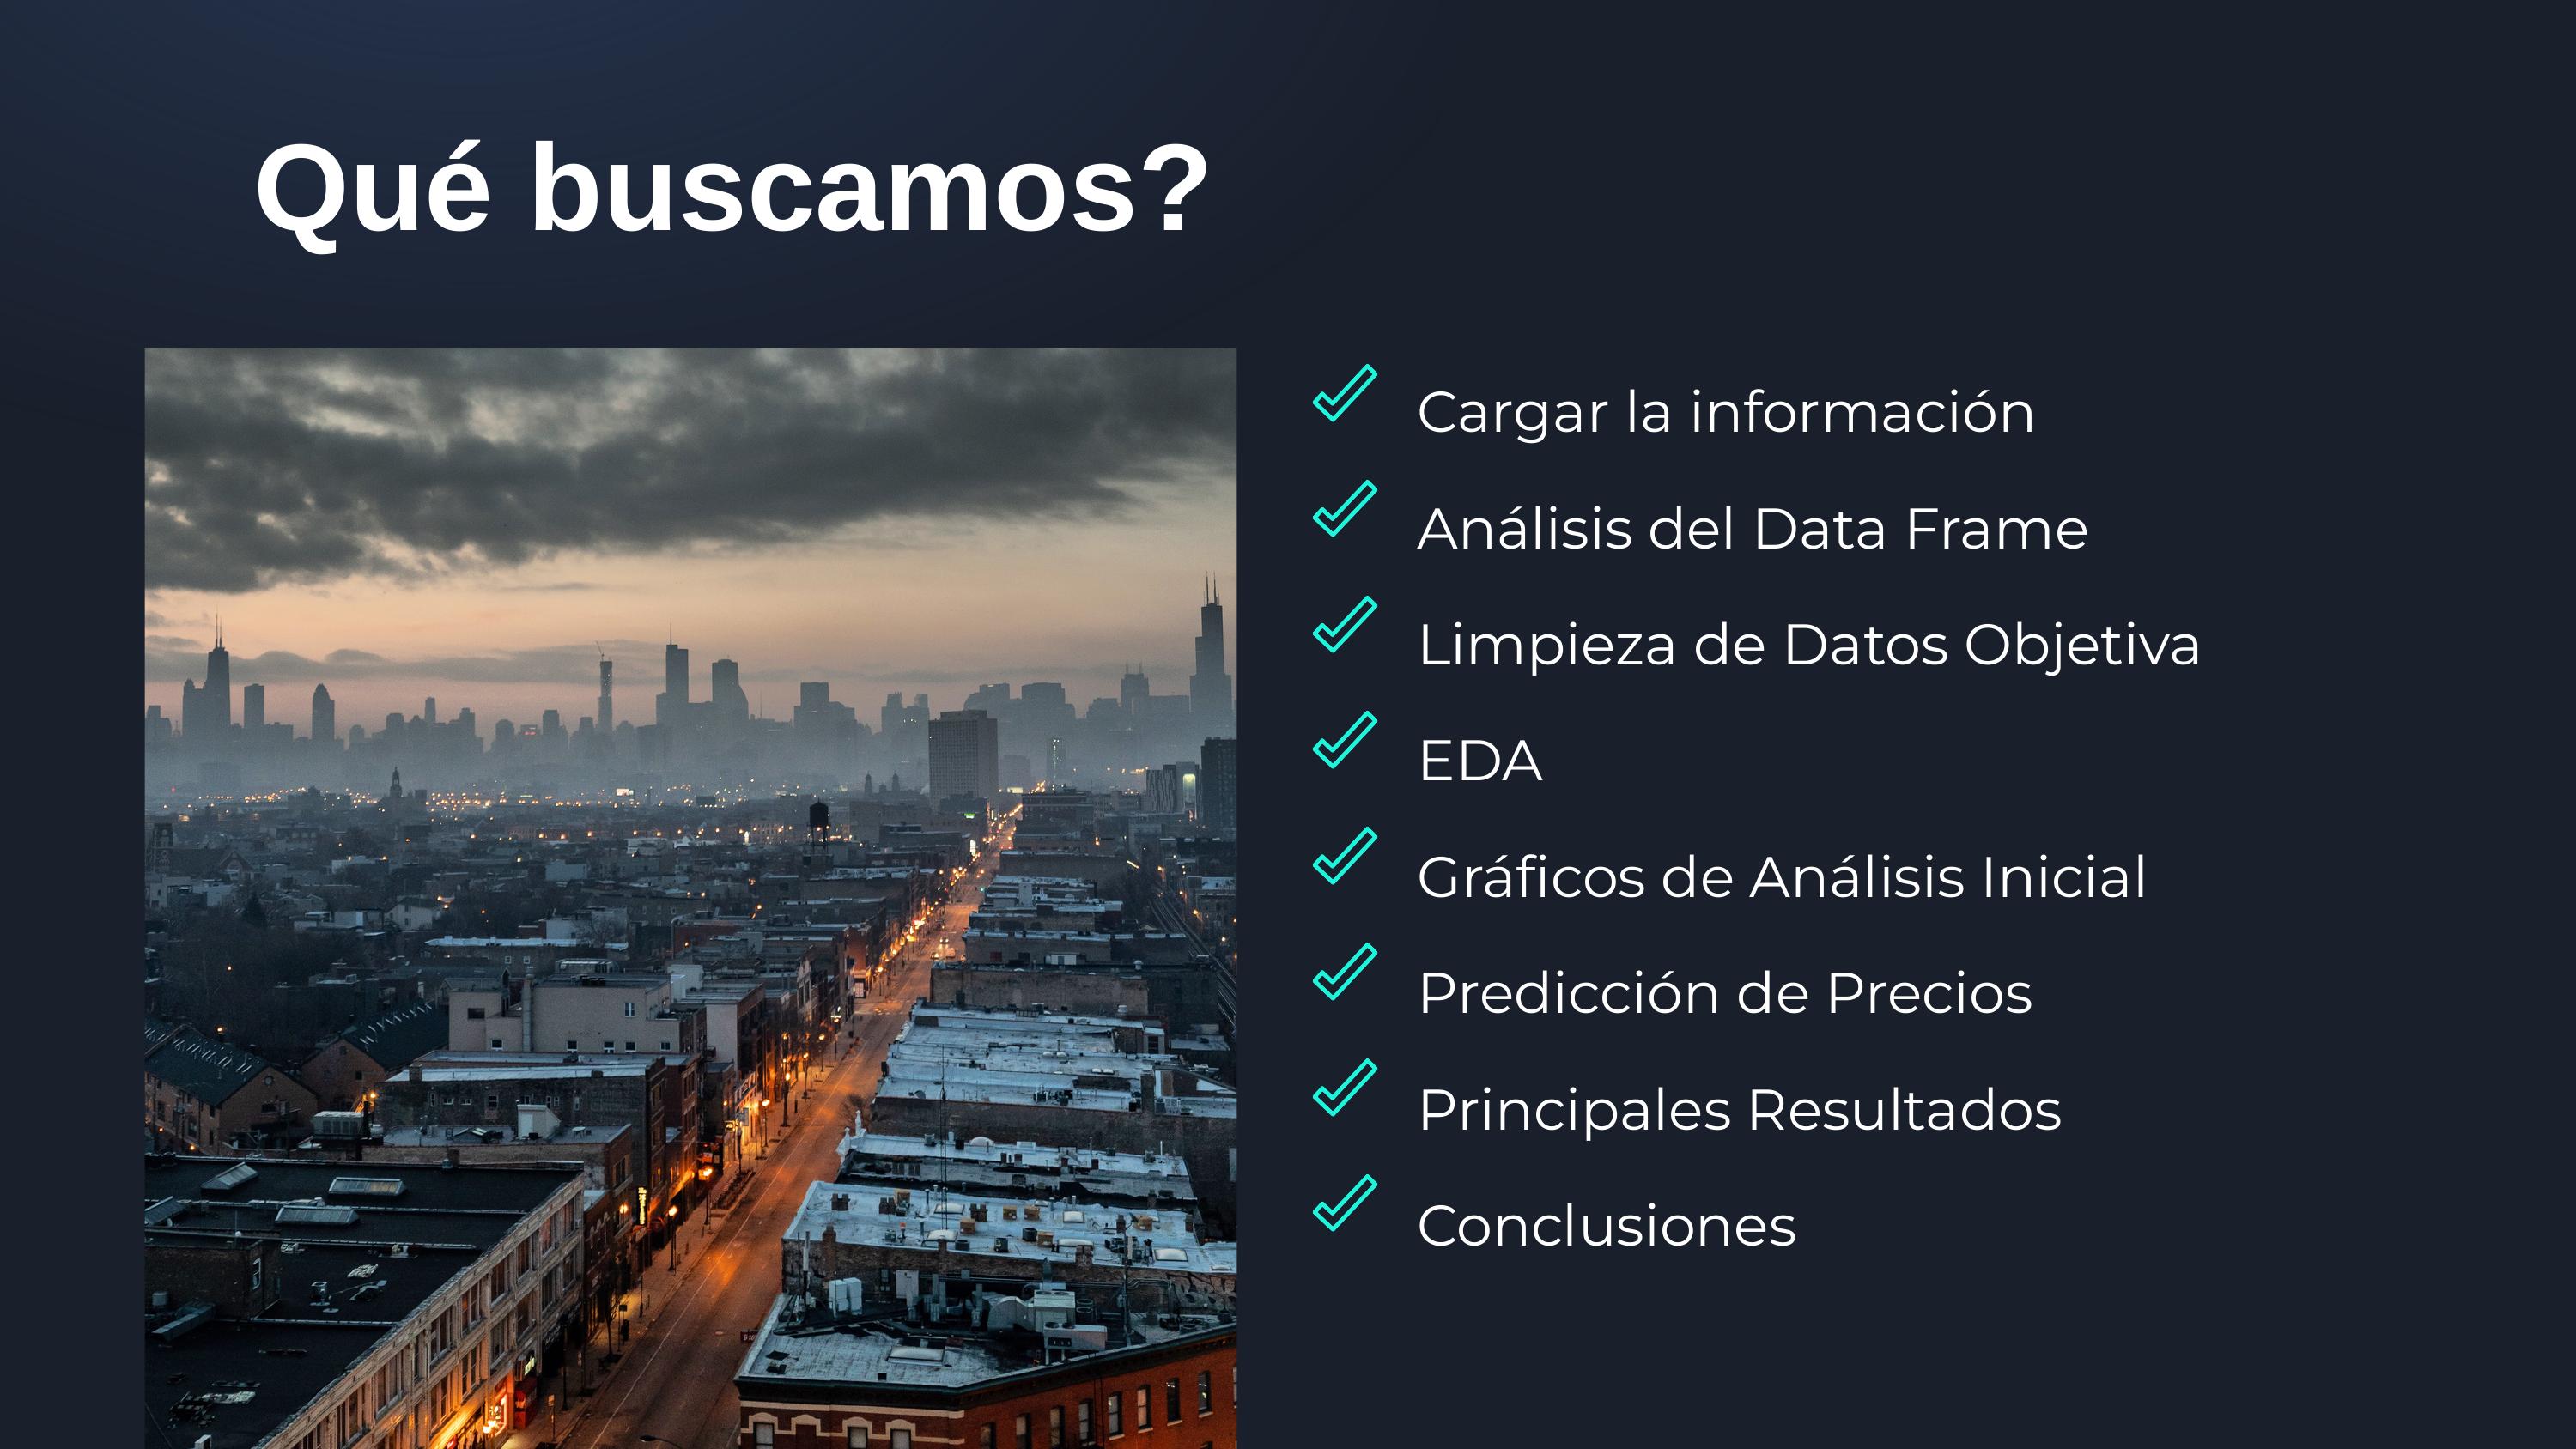

Qué buscamos?
Cargar la información
Análisis del Data Frame
Limpieza de Datos Objetiva
EDA
Gráficos de Análisis Inicial
Predicción de Precios
Principales Resultados
Conclusiones